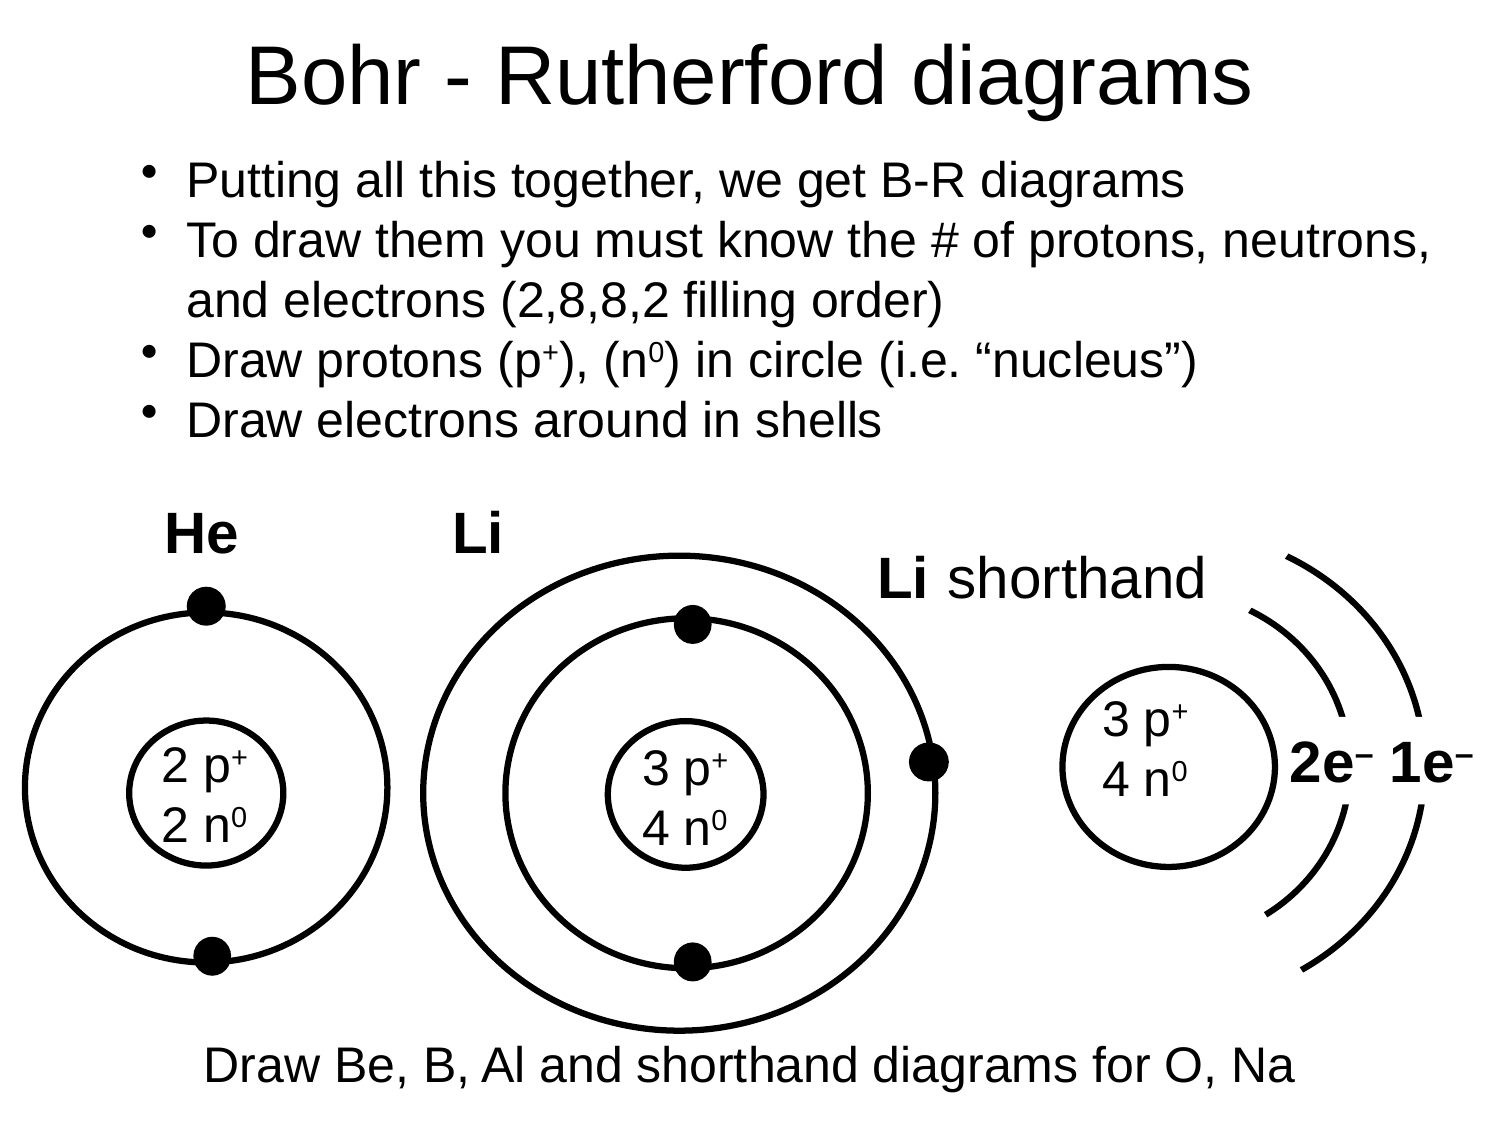

# Bohr - Rutherford diagrams
Putting all this together, we get B-R diagrams
To draw them you must know the # of protons, neutrons, and electrons (2,8,8,2 filling order)
Draw protons (p+), (n0) in circle (i.e. “nucleus”)
Draw electrons around in shells
He
Li

3 p+
4 n0
2e– 1e–
Li shorthand

2 p+
2 n0
3 p+
4 n0
Draw Be, B, Al and shorthand diagrams for O, Na